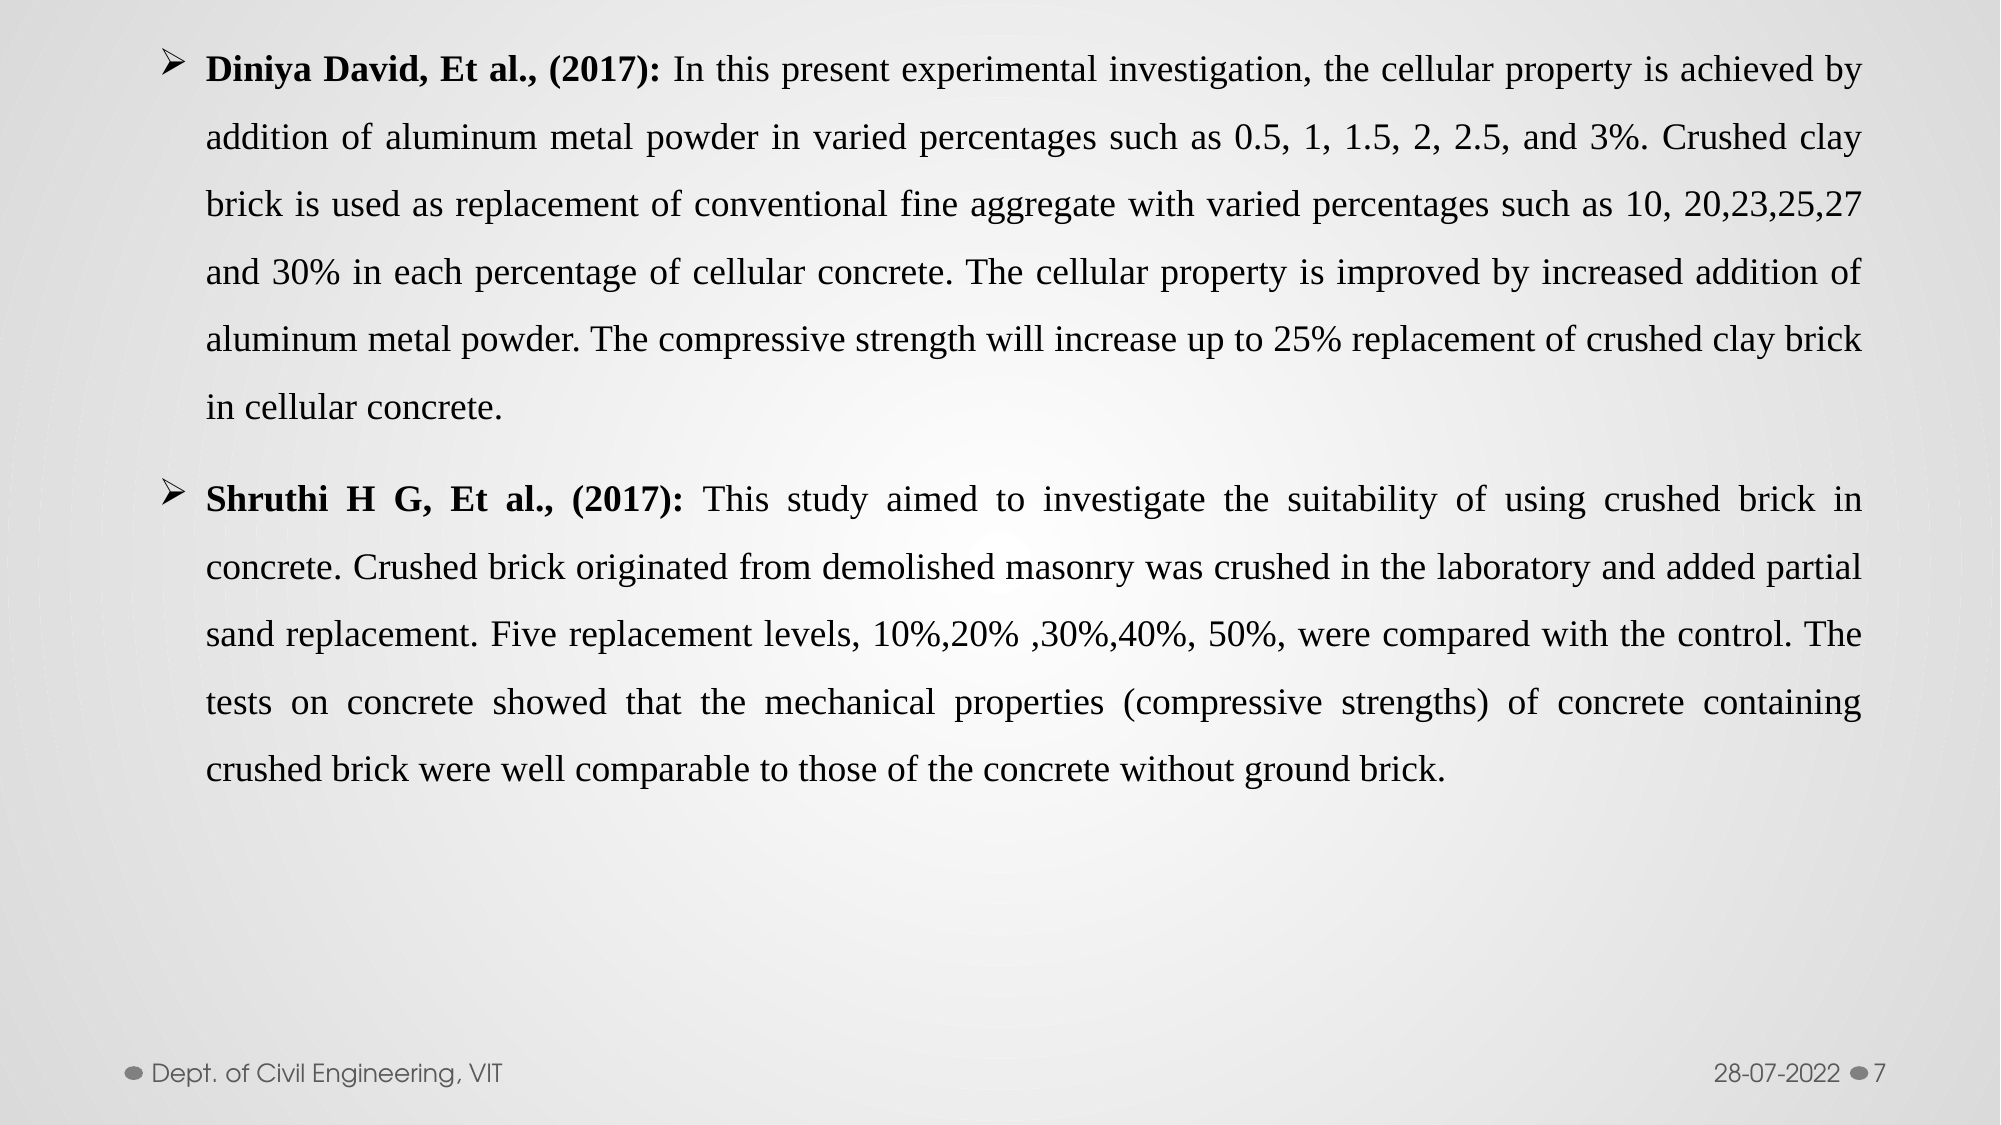

Diniya David, Et al., (2017): In this present experimental investigation, the cellular property is achieved by addition of aluminum metal powder in varied percentages such as 0.5, 1, 1.5, 2, 2.5, and 3%. Crushed clay brick is used as replacement of conventional fine aggregate with varied percentages such as 10, 20,23,25,27 and 30% in each percentage of cellular concrete. The cellular property is improved by increased addition of aluminum metal powder. The compressive strength will increase up to 25% replacement of crushed clay brick in cellular concrete.
Shruthi H G, Et al., (2017): This study aimed to investigate the suitability of using crushed brick in concrete. Crushed brick originated from demolished masonry was crushed in the laboratory and added partial sand replacement. Five replacement levels, 10%,20% ,30%,40%, 50%, were compared with the control. The tests on concrete showed that the mechanical properties (compressive strengths) of concrete containing crushed brick were well comparable to those of the concrete without ground brick.
Dept. of Civil Engineering, VIT
28-07-2022
7